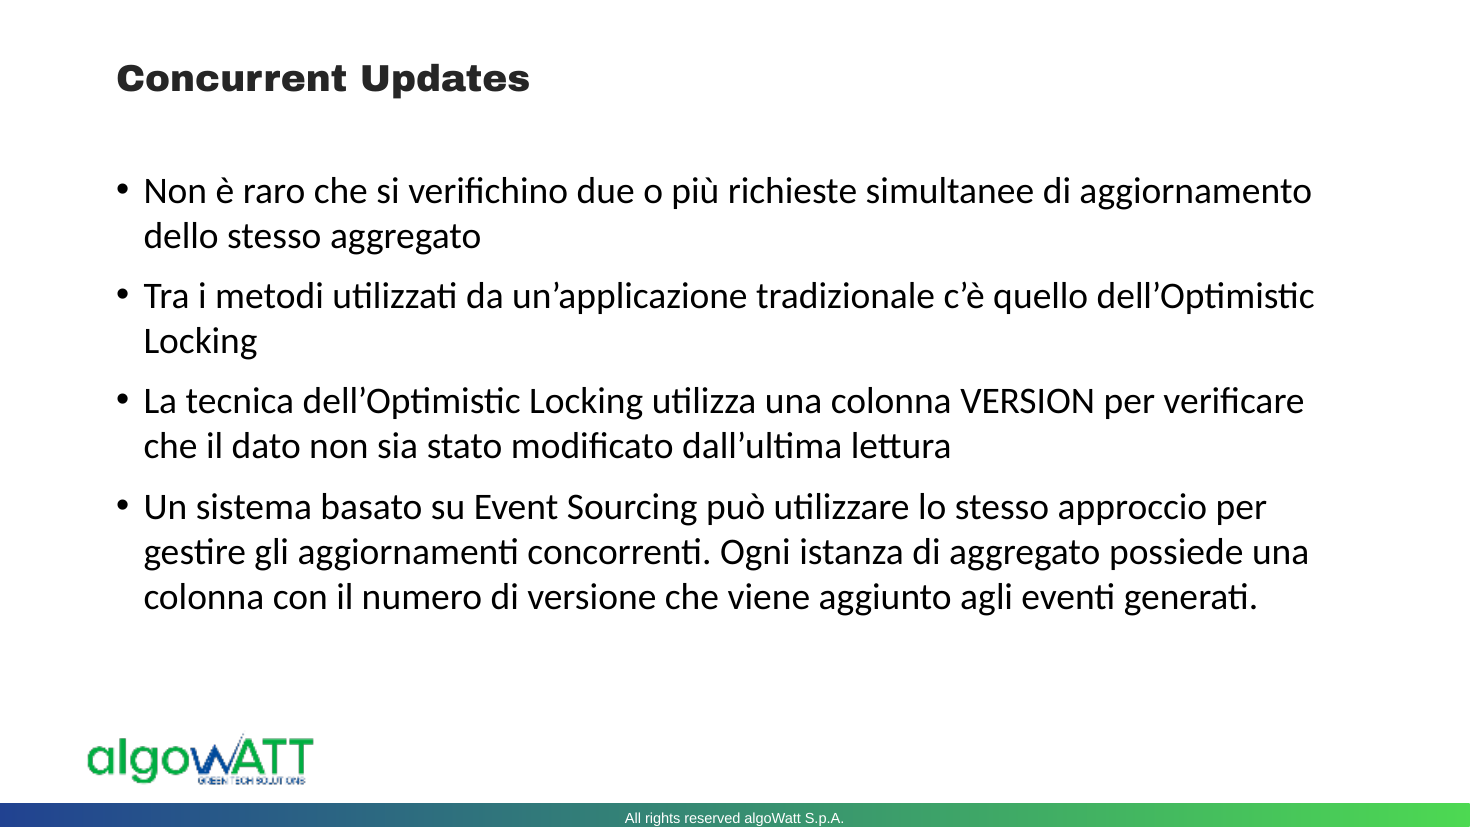

# Concurrent Updates
Non è raro che si verifichino due o più richieste simultanee di aggiornamento dello stesso aggregato
Tra i metodi utilizzati da un’applicazione tradizionale c’è quello dell’Optimistic Locking
La tecnica dell’Optimistic Locking utilizza una colonna VERSION per verificare che il dato non sia stato modificato dall’ultima lettura
Un sistema basato su Event Sourcing può utilizzare lo stesso approccio per gestire gli aggiornamenti concorrenti. Ogni istanza di aggregato possiede una colonna con il numero di versione che viene aggiunto agli eventi generati.

All rights reserved algoWatt S.p.A.